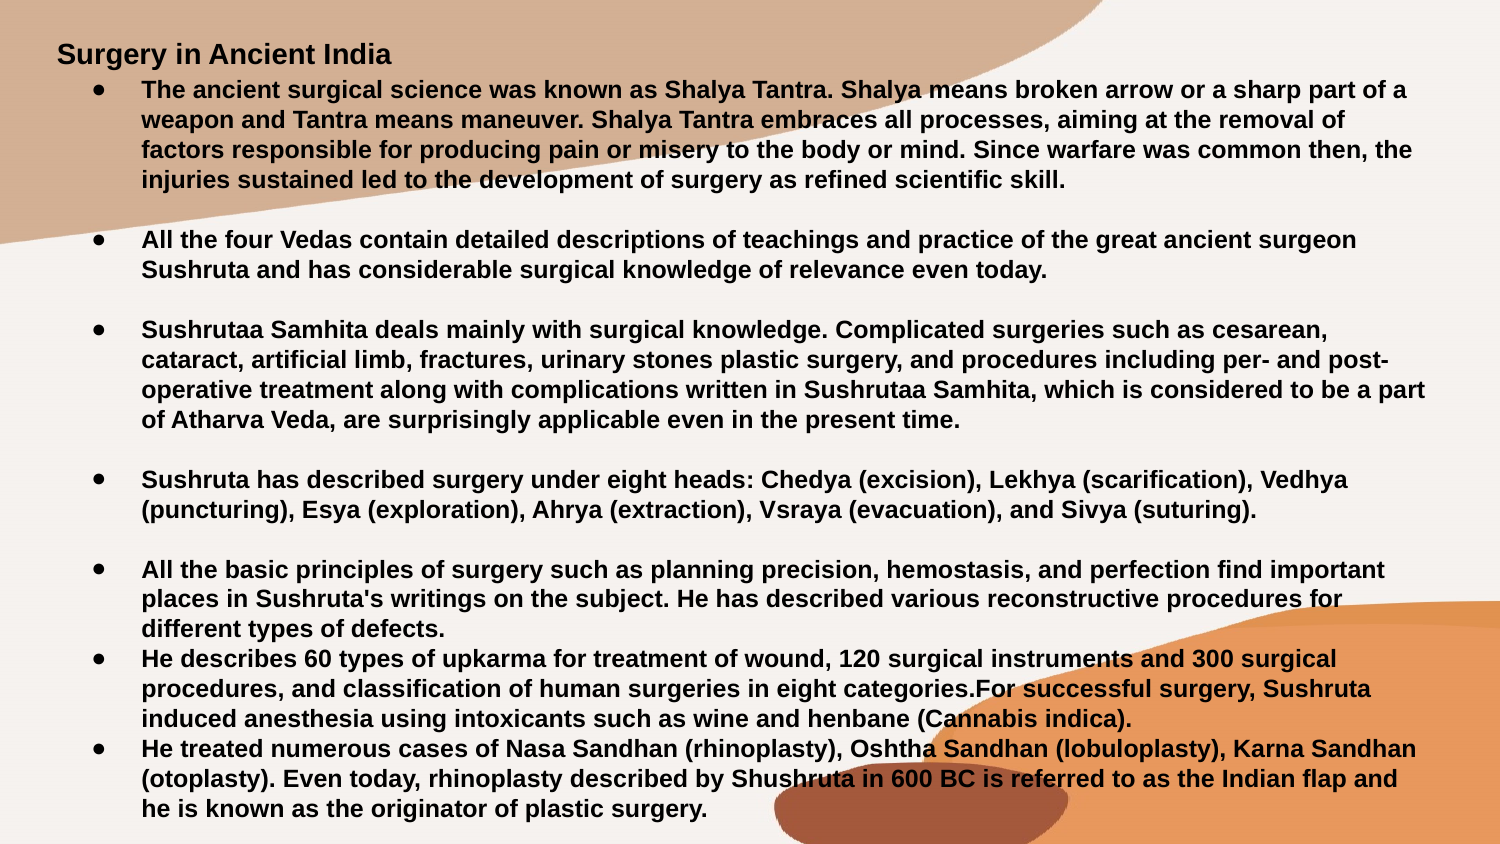

Surgery in Ancient India
The ancient surgical science was known as Shalya Tantra. Shalya means broken arrow or a sharp part of a weapon and Tantra means maneuver. Shalya Tantra embraces all processes, aiming at the removal of factors responsible for producing pain or misery to the body or mind. Since warfare was common then, the injuries sustained led to the development of surgery as refined scientific skill.

All the four Vedas contain detailed descriptions of teachings and practice of the great ancient surgeon Sushruta and has considerable surgical knowledge of relevance even today.

Sushrutaa Samhita deals mainly with surgical knowledge. Complicated surgeries such as cesarean, cataract, artificial limb, fractures, urinary stones plastic surgery, and procedures including per- and post-operative treatment along with complications written in Sushrutaa Samhita, which is considered to be a part of Atharva Veda, are surprisingly applicable even in the present time.

Sushruta has described surgery under eight heads: Chedya (excision), Lekhya (scarification), Vedhya (puncturing), Esya (exploration), Ahrya (extraction), Vsraya (evacuation), and Sivya (suturing).

All the basic principles of surgery such as planning precision, hemostasis, and perfection find important places in Sushruta's writings on the subject. He has described various reconstructive procedures for different types of defects.
He describes 60 types of upkarma for treatment of wound, 120 surgical instruments and 300 surgical procedures, and classification of human surgeries in eight categories.For successful surgery, Sushruta induced anesthesia using intoxicants such as wine and henbane (Cannabis indica).
He treated numerous cases of Nasa Sandhan (rhinoplasty), Oshtha Sandhan (lobuloplasty), Karna Sandhan (otoplasty). Even today, rhinoplasty described by Shushruta in 600 BC is referred to as the Indian flap and he is known as the originator of plastic surgery.